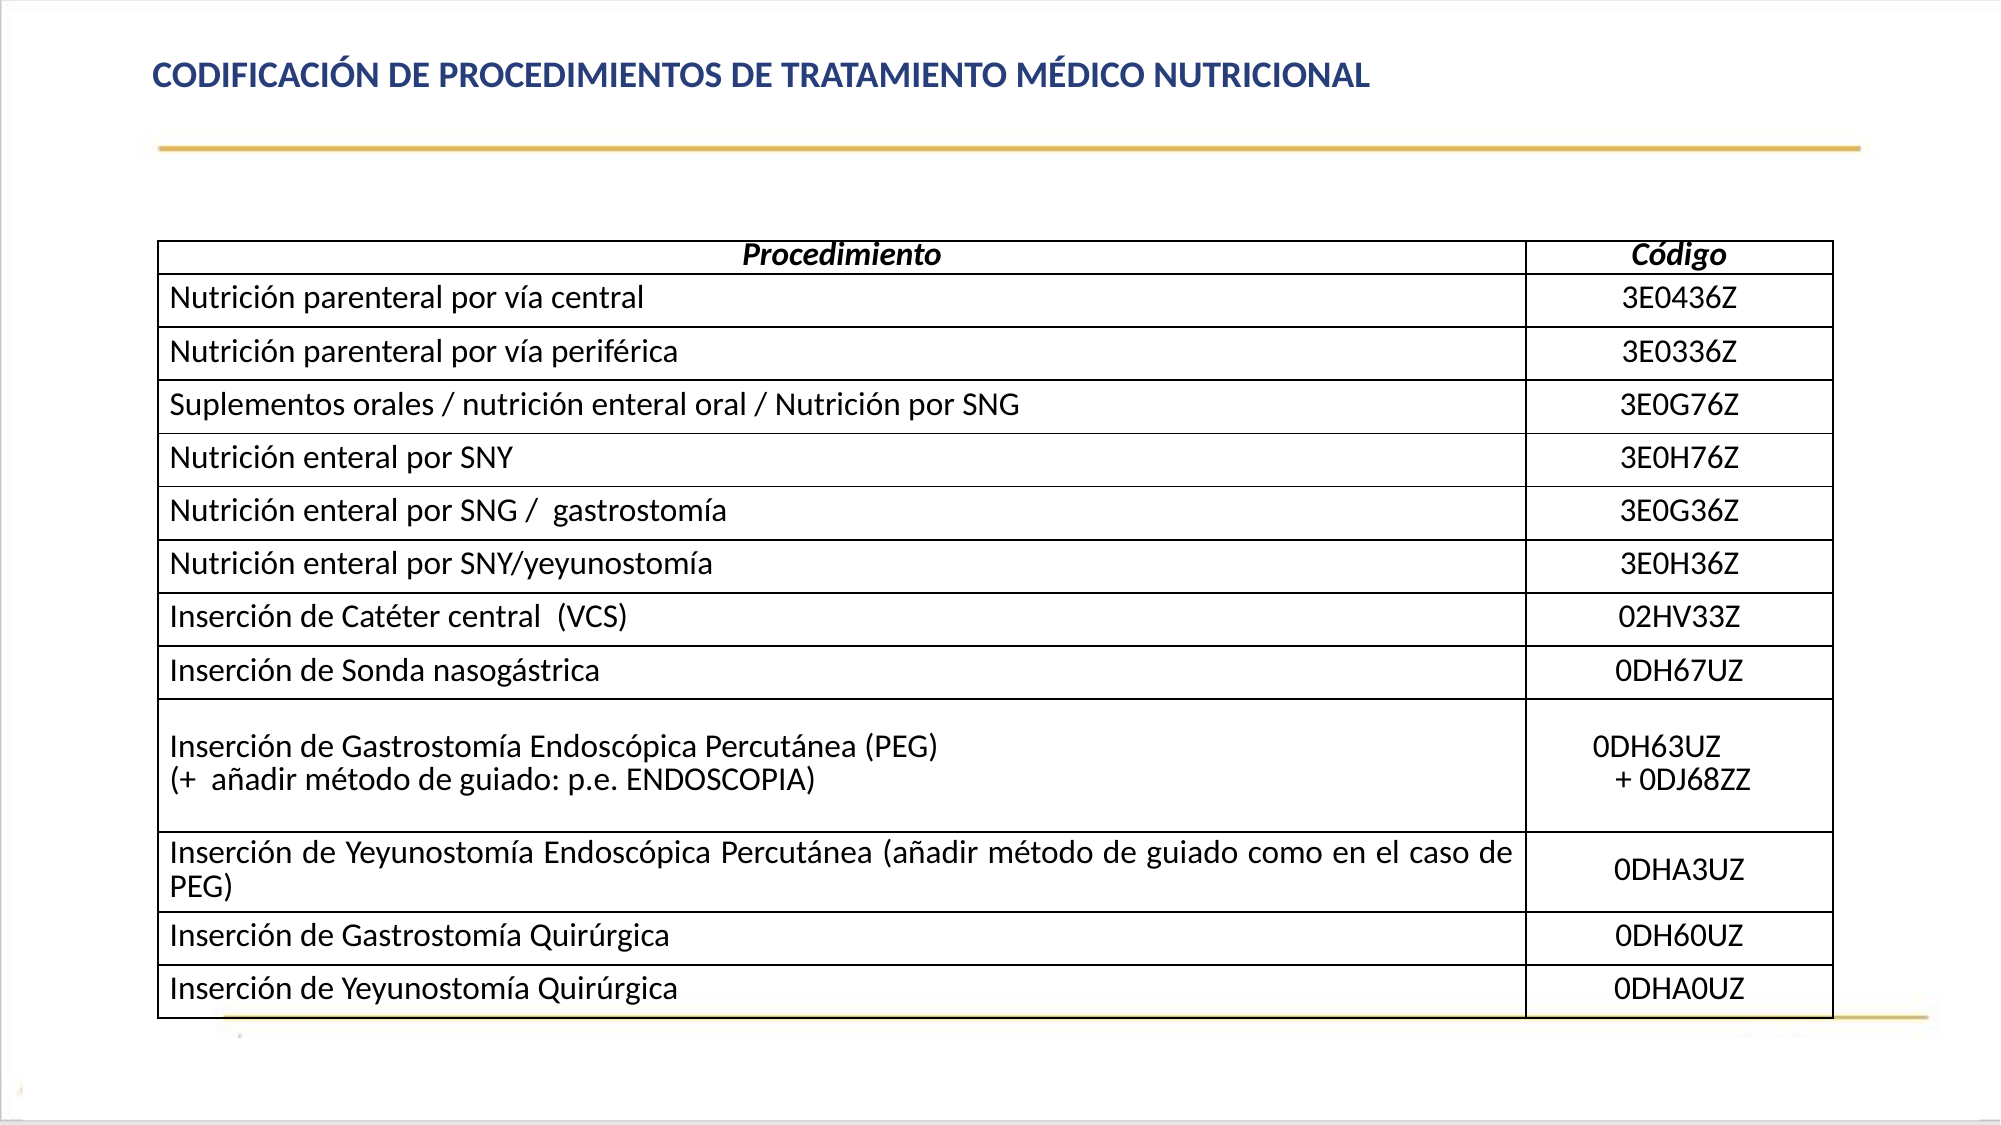

# Codificación de procedimientos de Tratamiento Médico Nutricional
| Procedimiento | Código |
| --- | --- |
| Nutrición parenteral por vía central | 3E0436Z |
| Nutrición parenteral por vía periférica | 3E0336Z |
| Suplementos orales / nutrición enteral oral / Nutrición por SNG | 3E0G76Z |
| Nutrición enteral por SNY | 3E0H76Z |
| Nutrición enteral por SNG / gastrostomía | 3E0G36Z |
| Nutrición enteral por SNY/yeyunostomía | 3E0H36Z |
| Inserción de Catéter central (VCS) | 02HV33Z |
| Inserción de Sonda nasogástrica | 0DH67UZ |
| Inserción de Gastrostomía Endoscópica Percutánea (PEG) (+ añadir método de guiado: p.e. ENDOSCOPIA) | 0DH63UZ + 0DJ68ZZ |
| Inserción de Yeyunostomía Endoscópica Percutánea (añadir método de guiado como en el caso de PEG) | 0DHA3UZ |
| Inserción de Gastrostomía Quirúrgica | 0DH60UZ |
| Inserción de Yeyunostomía Quirúrgica | 0DHA0UZ |